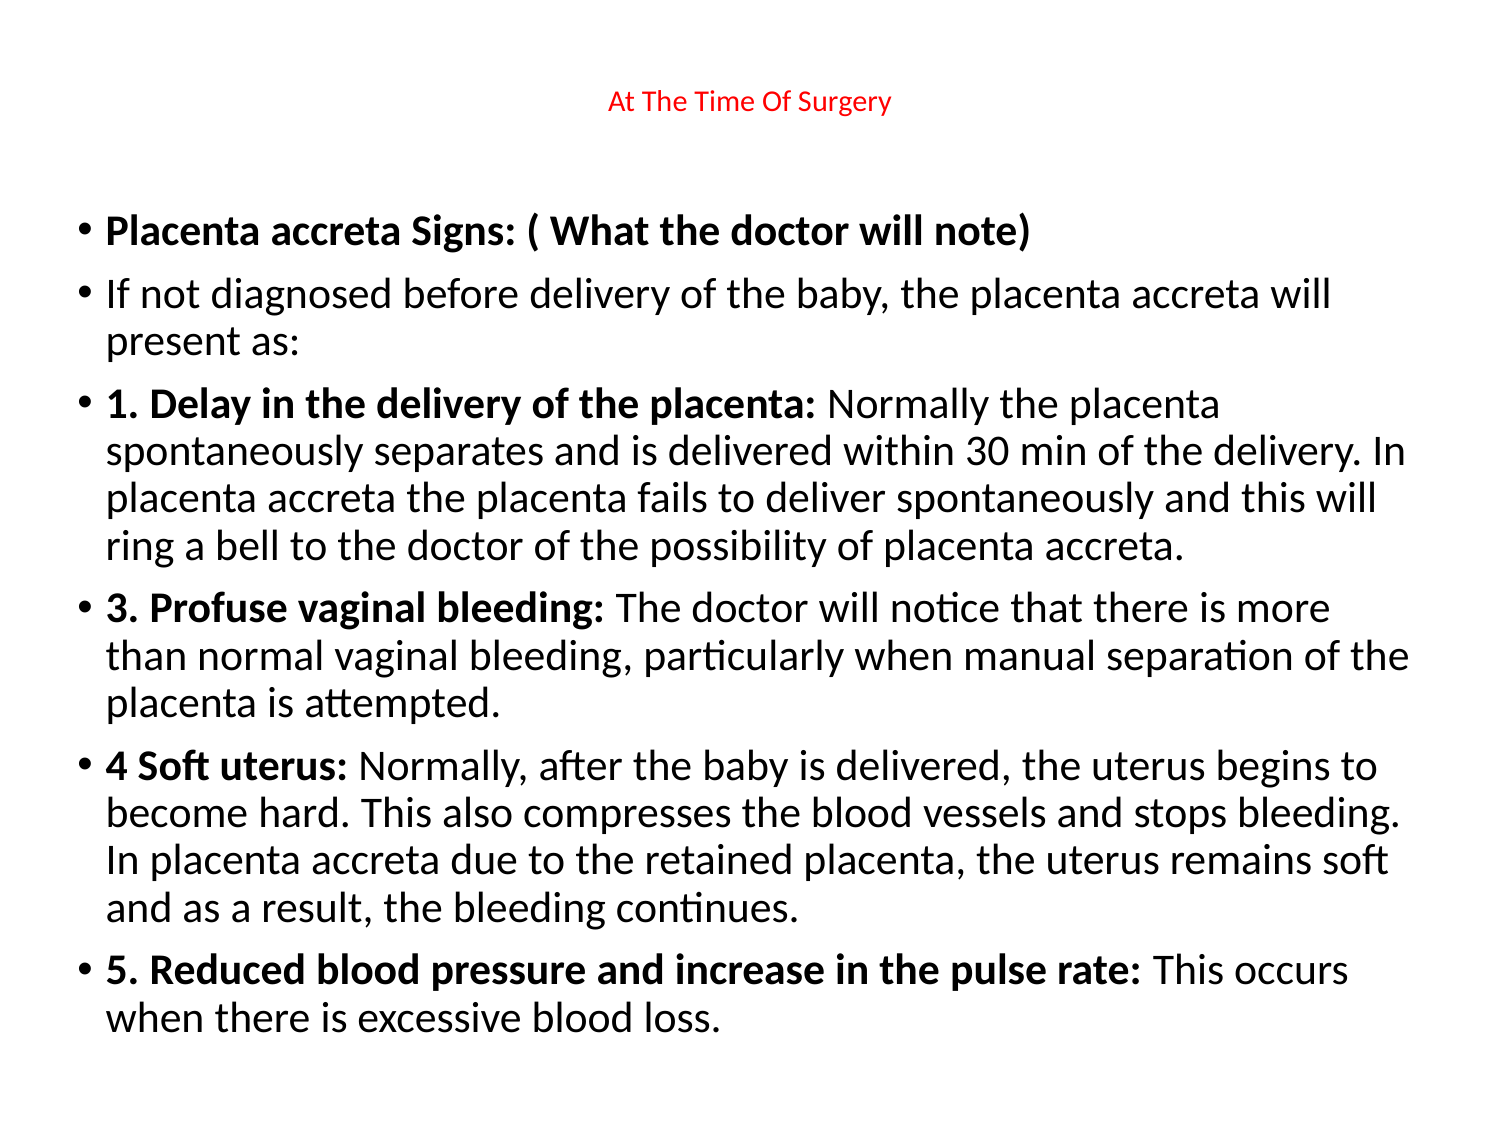

# At The Time Of Surgery
Placenta accreta Signs: ( What the doctor will note)
If not diagnosed before delivery of the baby, the placenta accreta will present as:
1. Delay in the delivery of the placenta: Normally the placenta spontaneously separates and is delivered within 30 min of the delivery. In placenta accreta the placenta fails to deliver spontaneously and this will ring a bell to the doctor of the possibility of placenta accreta.
3. Profuse vaginal bleeding: The doctor will notice that there is more than normal vaginal bleeding, particularly when manual separation of the placenta is attempted.
4 Soft uterus: Normally, after the baby is delivered, the uterus begins to become hard. This also compresses the blood vessels and stops bleeding. In placenta accreta due to the retained placenta, the uterus remains soft and as a result, the bleeding continues.
5. Reduced blood pressure and increase in the pulse rate: This occurs when there is excessive blood loss.